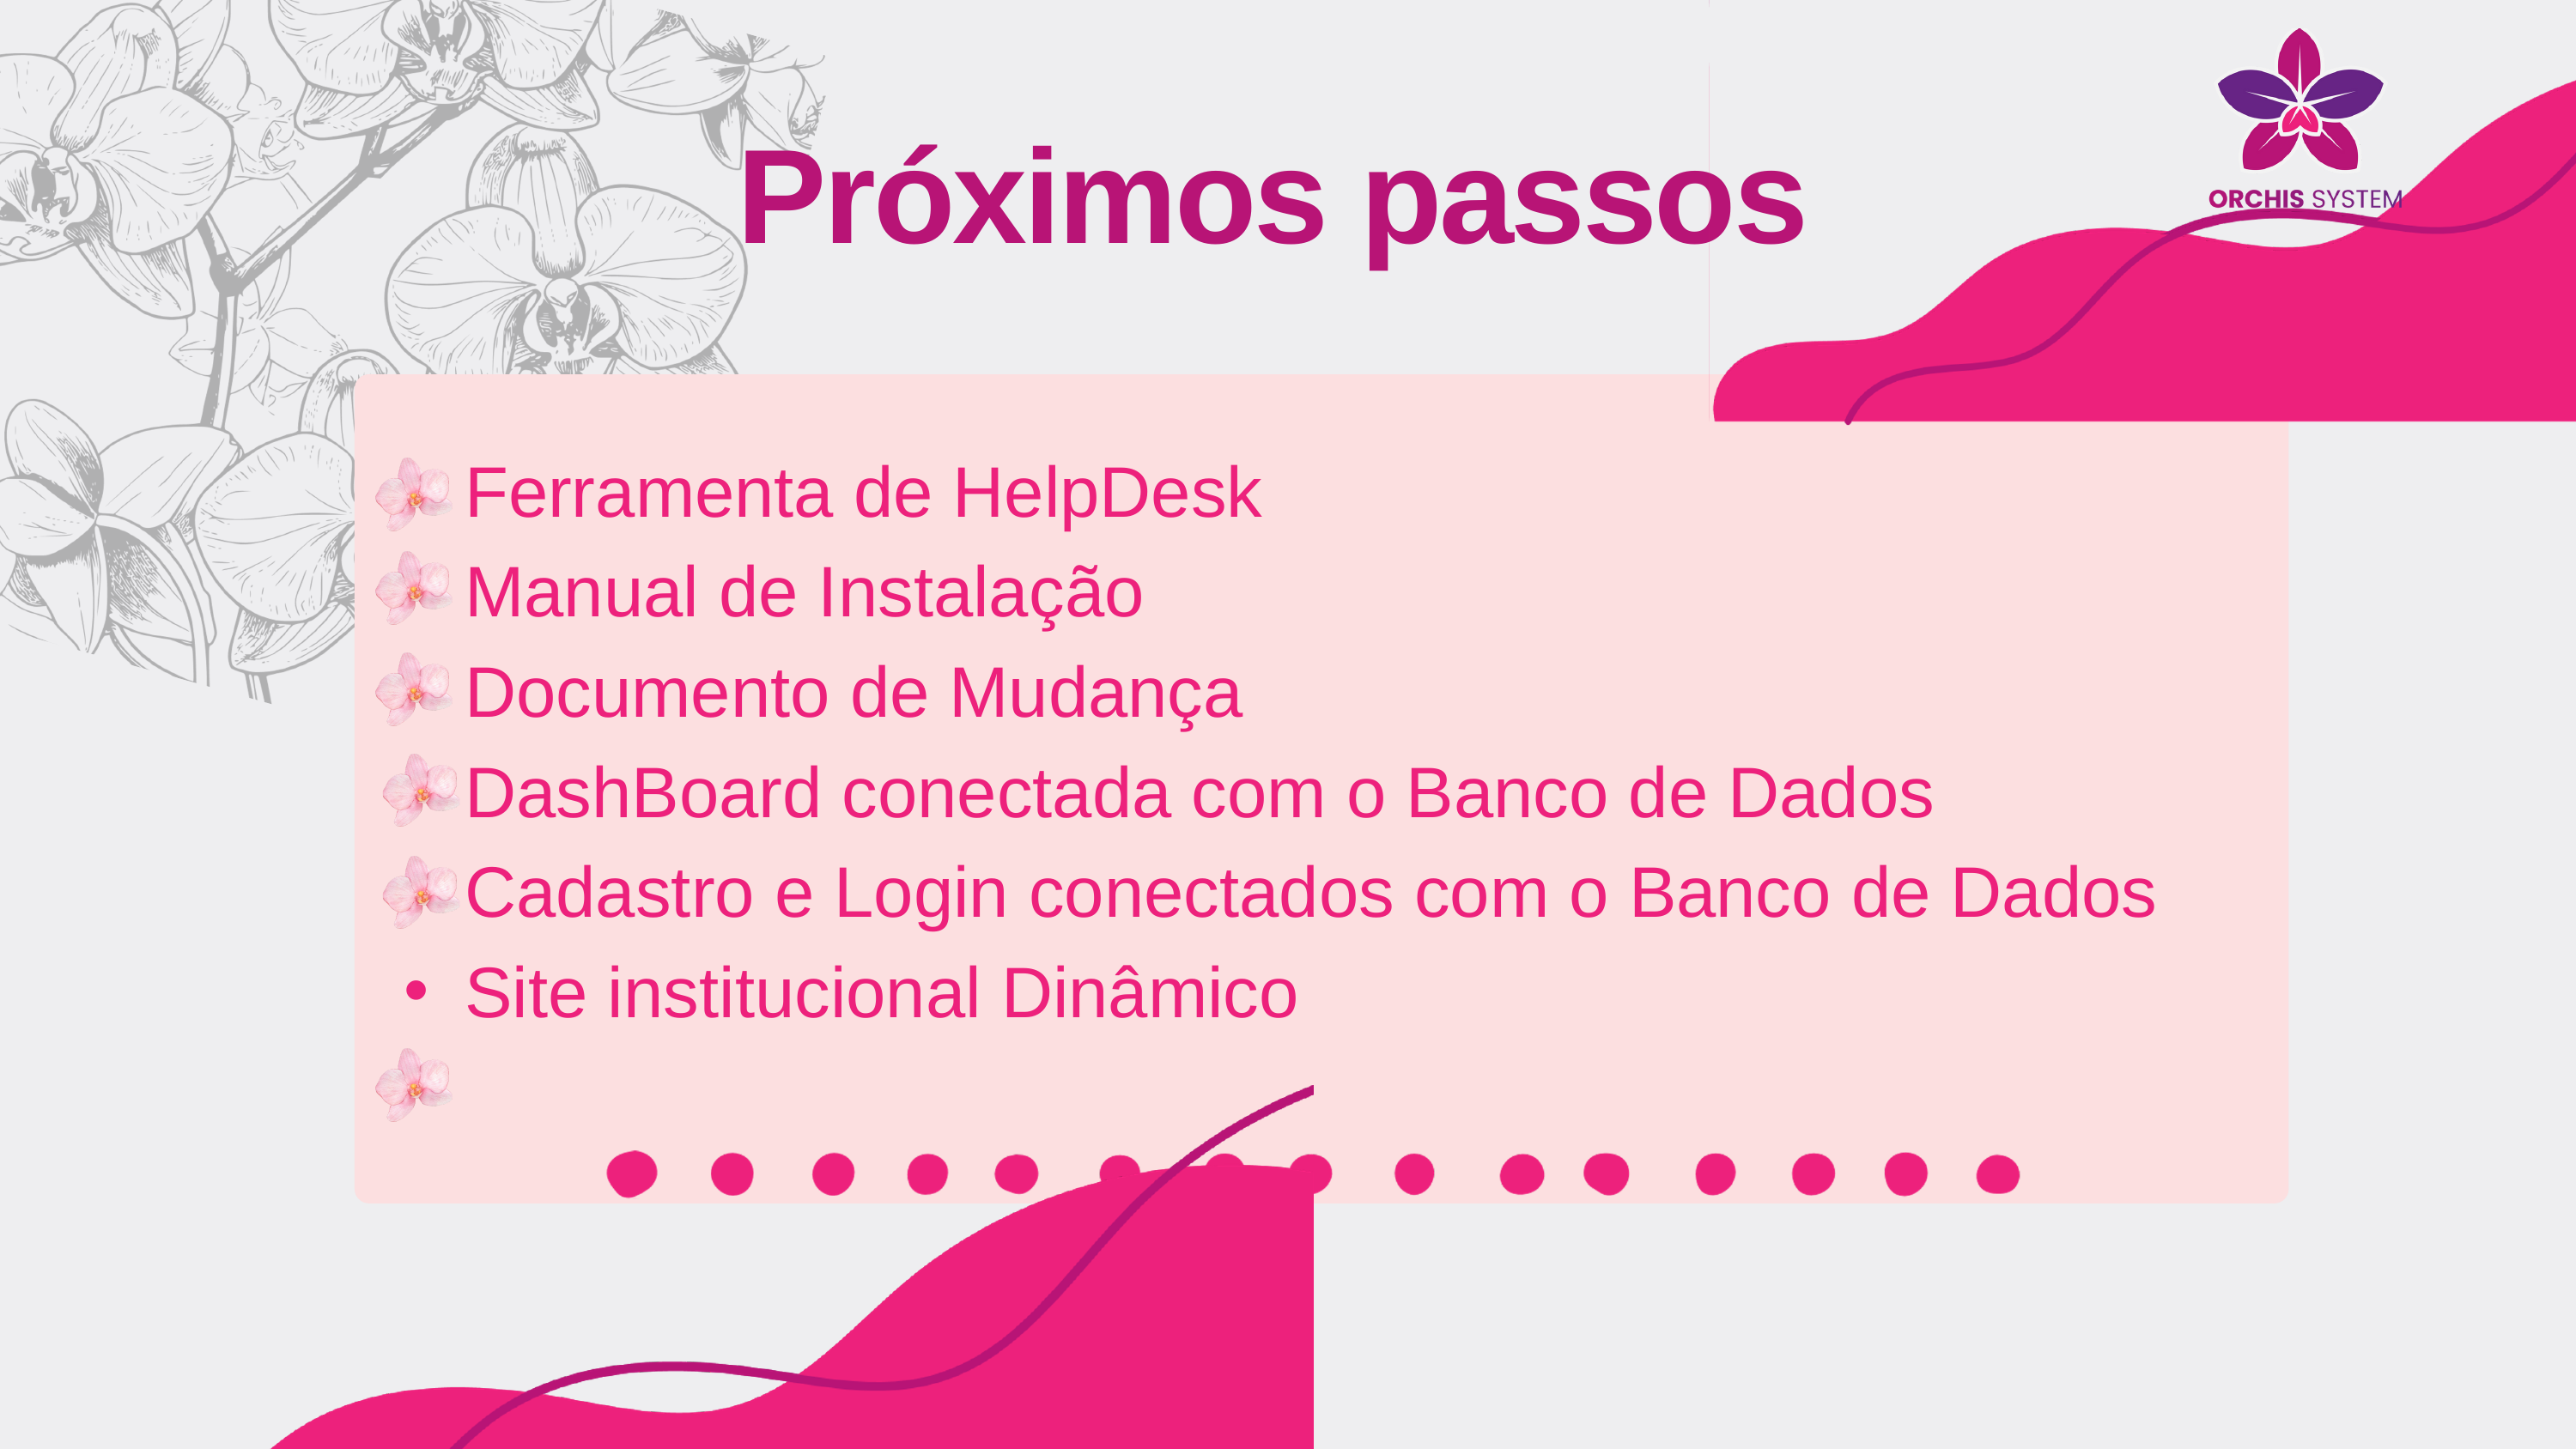

Próximos passos

Ferramenta de HelpDesk
Manual de Instalação
Documento de Mudança
DashBoard conectada com o Banco de Dados
Cadastro e Login conectados com o Banco de Dados
Site institucional Dinâmico